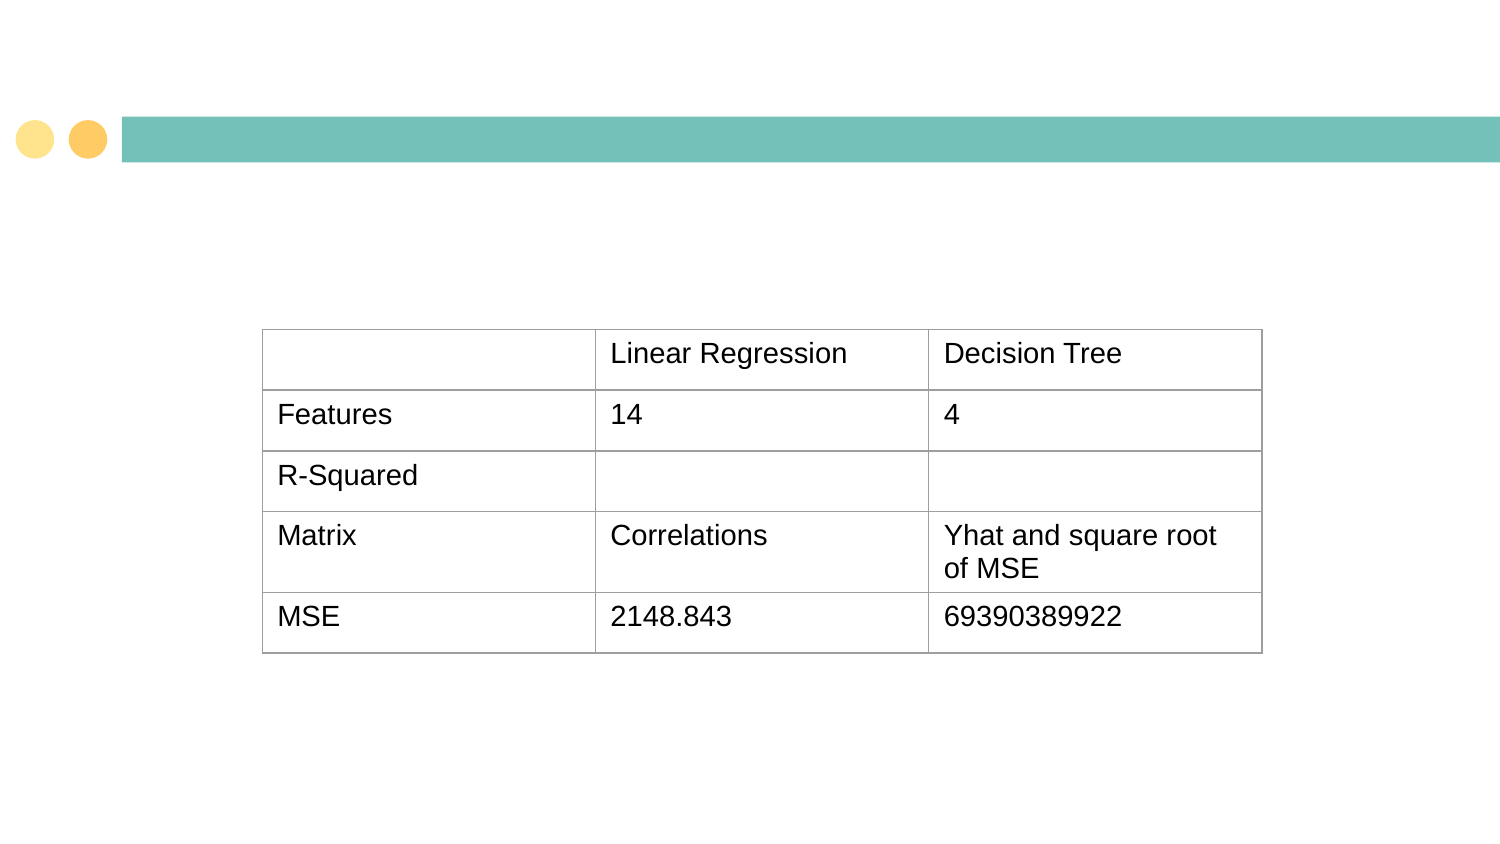

#
|  | Linear Regression | Decision Tree |
| --- | --- | --- |
| Features | 14 | 4 |
| R-Squared |  |  |
| Matrix | Correlations | Yhat and square root of MSE |
| MSE | 2148.843 | 69390389922 |